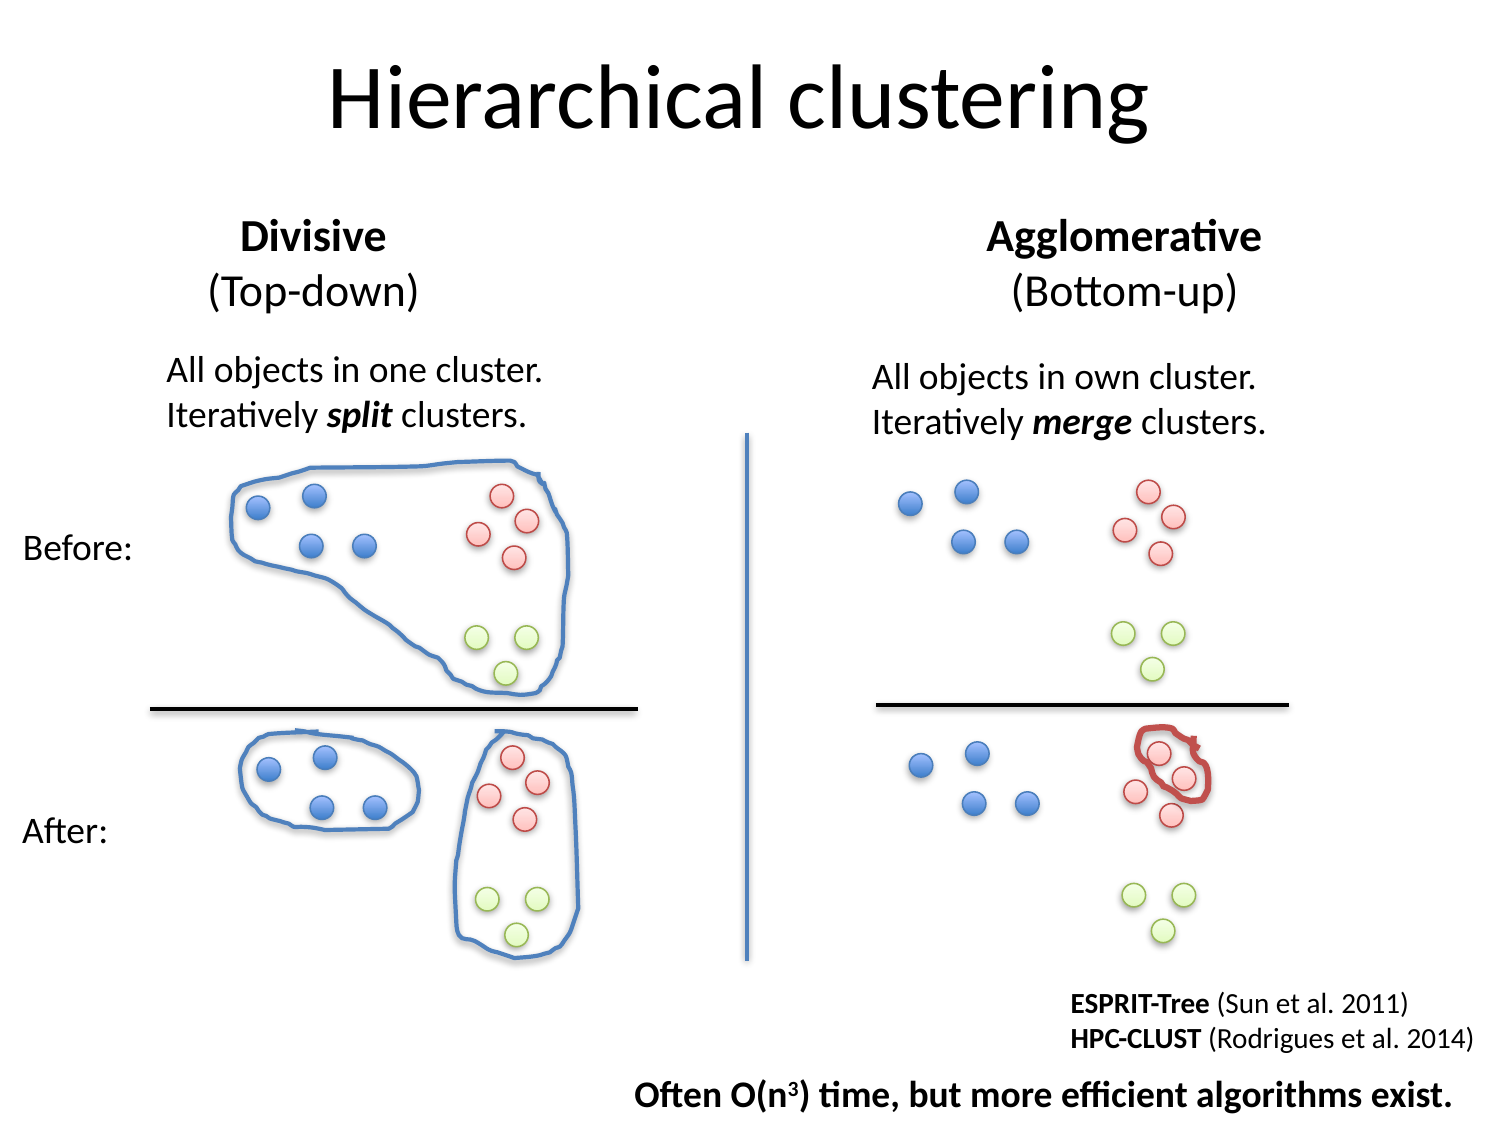

# Hierarchical clustering
Divisive
(Top-down)
Agglomerative
(Bottom-up)
All objects in one cluster.
Iteratively split clusters.
All objects in own cluster.
Iteratively merge clusters.

Before:

After:

ESPRIT-Tree (Sun et al. 2011)
HPC-CLUST (Rodrigues et al. 2014)
Often O(n3) time, but more efficient algorithms exist.